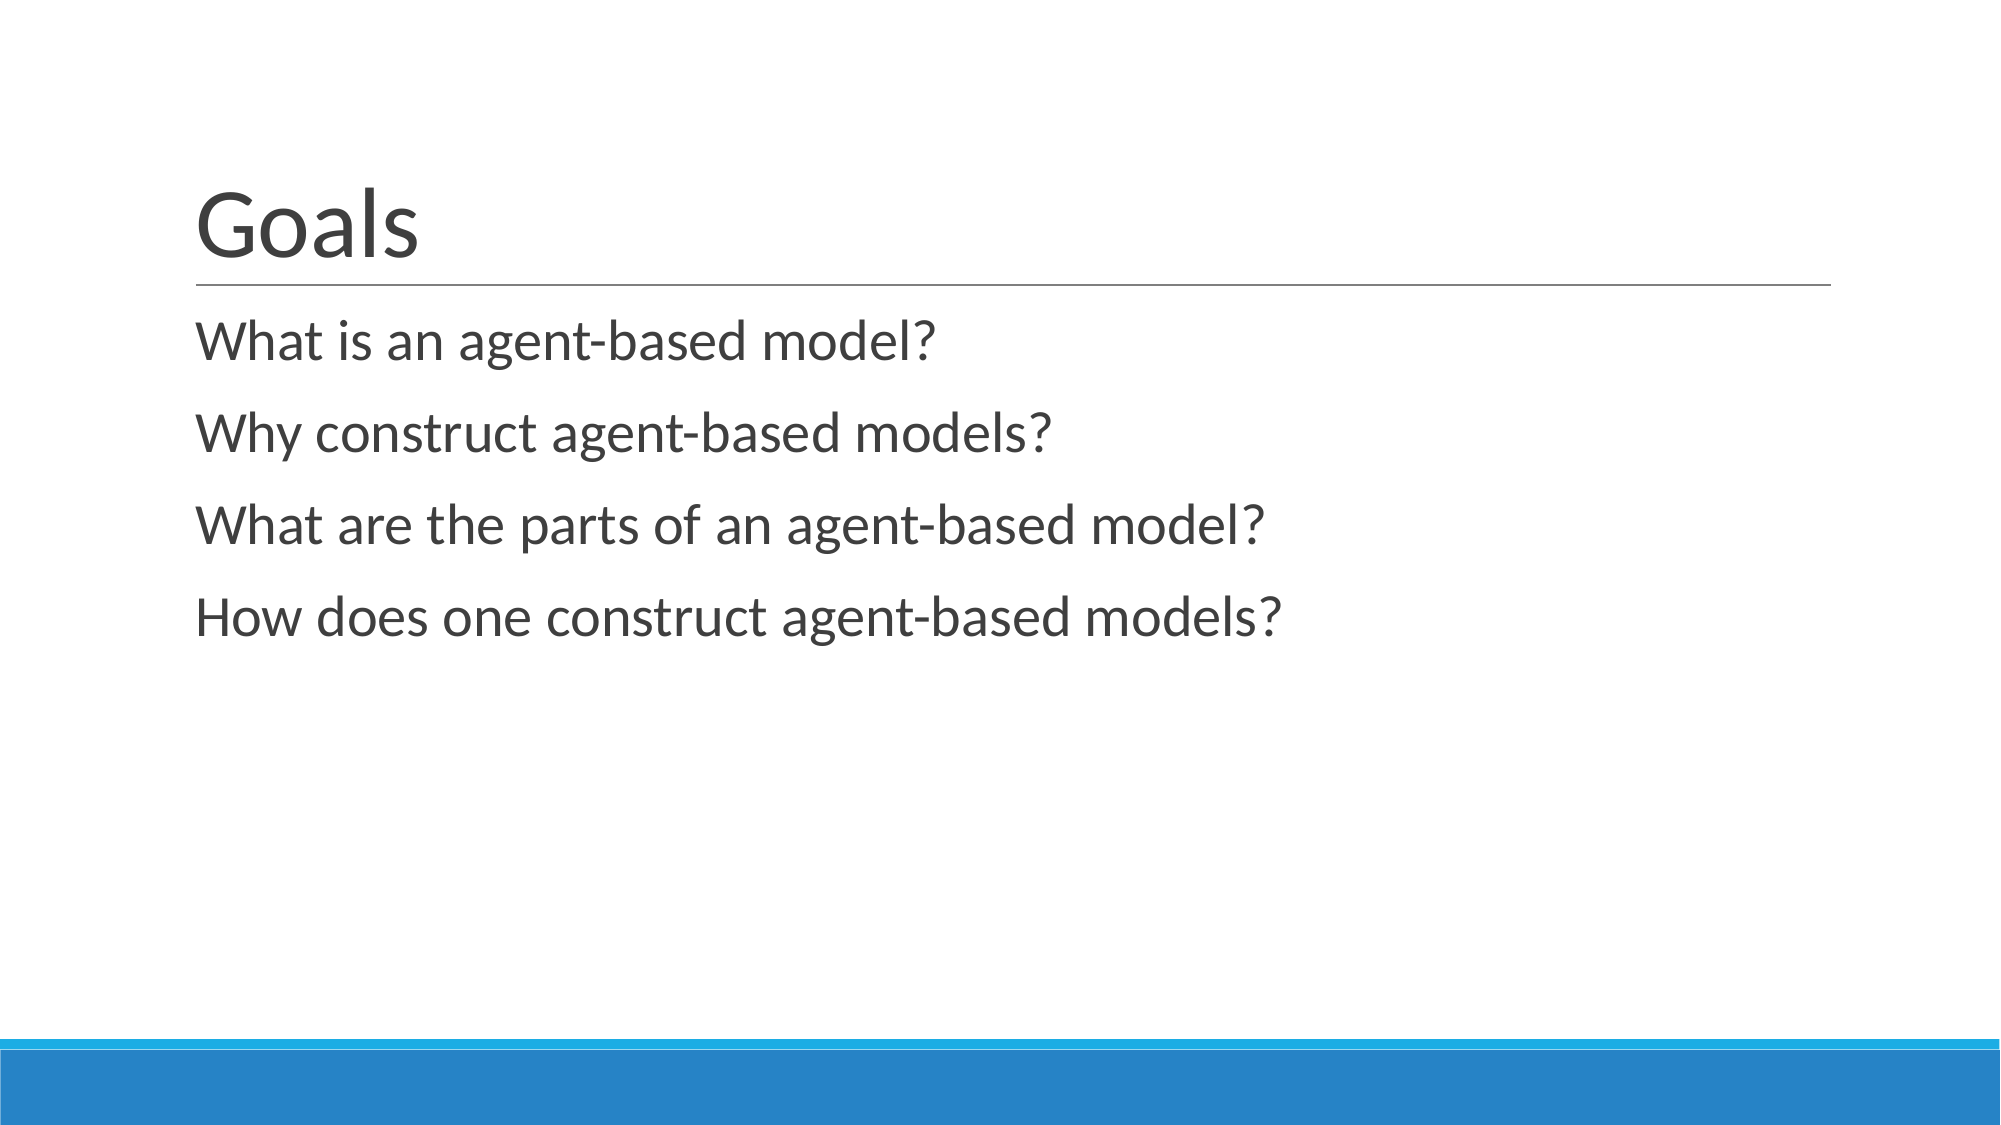

# Goals
What is an agent-based model?
Why construct agent-based models?
What are the parts of an agent-based model?
How does one construct agent-based models?